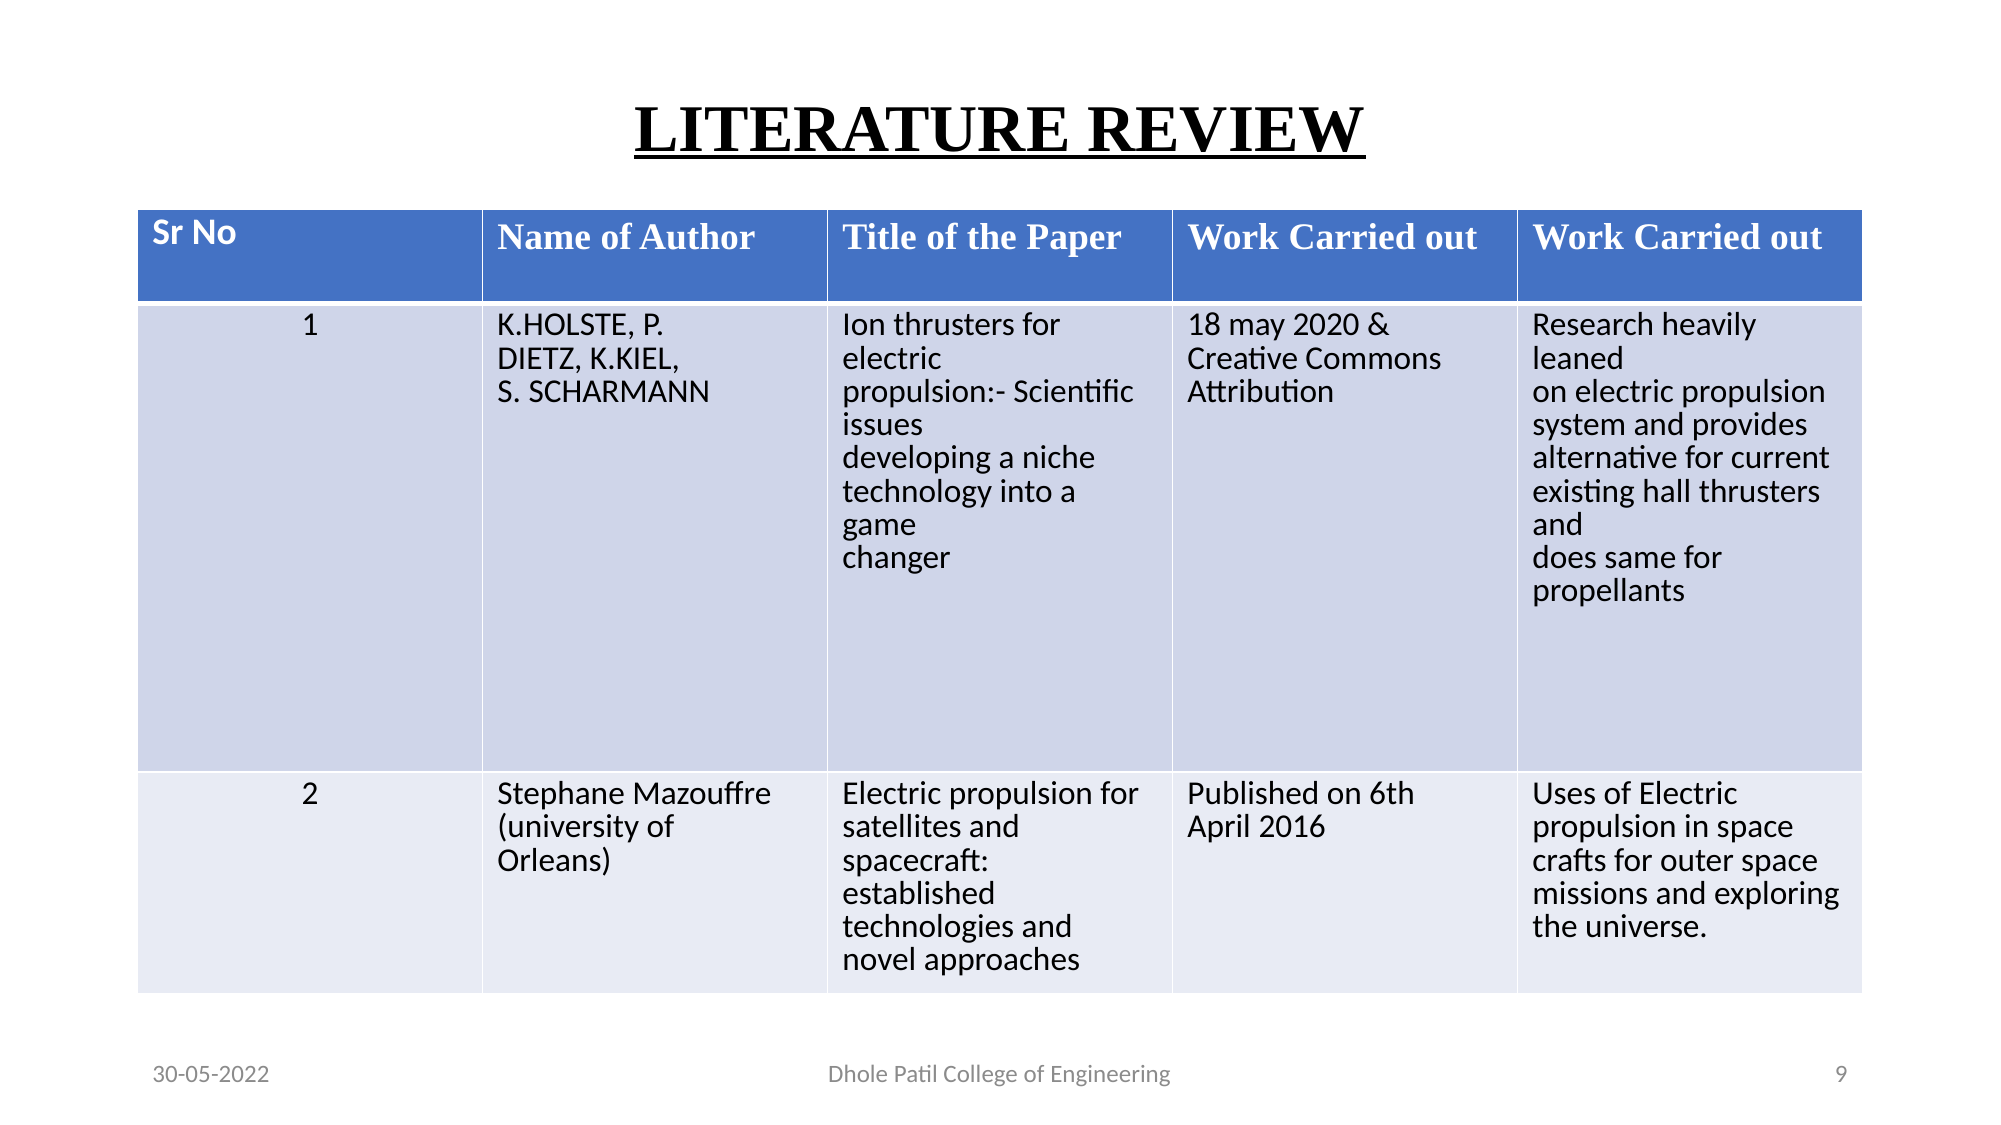

# LITERATURE REVIEW
| Sr No | Name of Author | Title of the Paper | Work Carried out | Work Carried out |
| --- | --- | --- | --- | --- |
| 1 | K.HOLSTE, P. DIETZ, K.KIEL, S. SCHARMANN | Ion thrusters for electric propulsion:- Scientific issues developing a niche technology into a game changer | 18 may 2020 & Creative Commons Attribution | Research heavily leaned on electric propulsion system and provides alternative for current existing hall thrusters and does same for propellants |
| 2 | Stephane Mazouffre (university of Orleans) | Electric propulsion for satellites and spacecraft: established technologies and novel approaches | Published on 6th April 2016 | Uses of Electric propulsion in space crafts for outer space missions and exploring the universe. |
30-05-2022
Dhole Patil College of Engineering
9